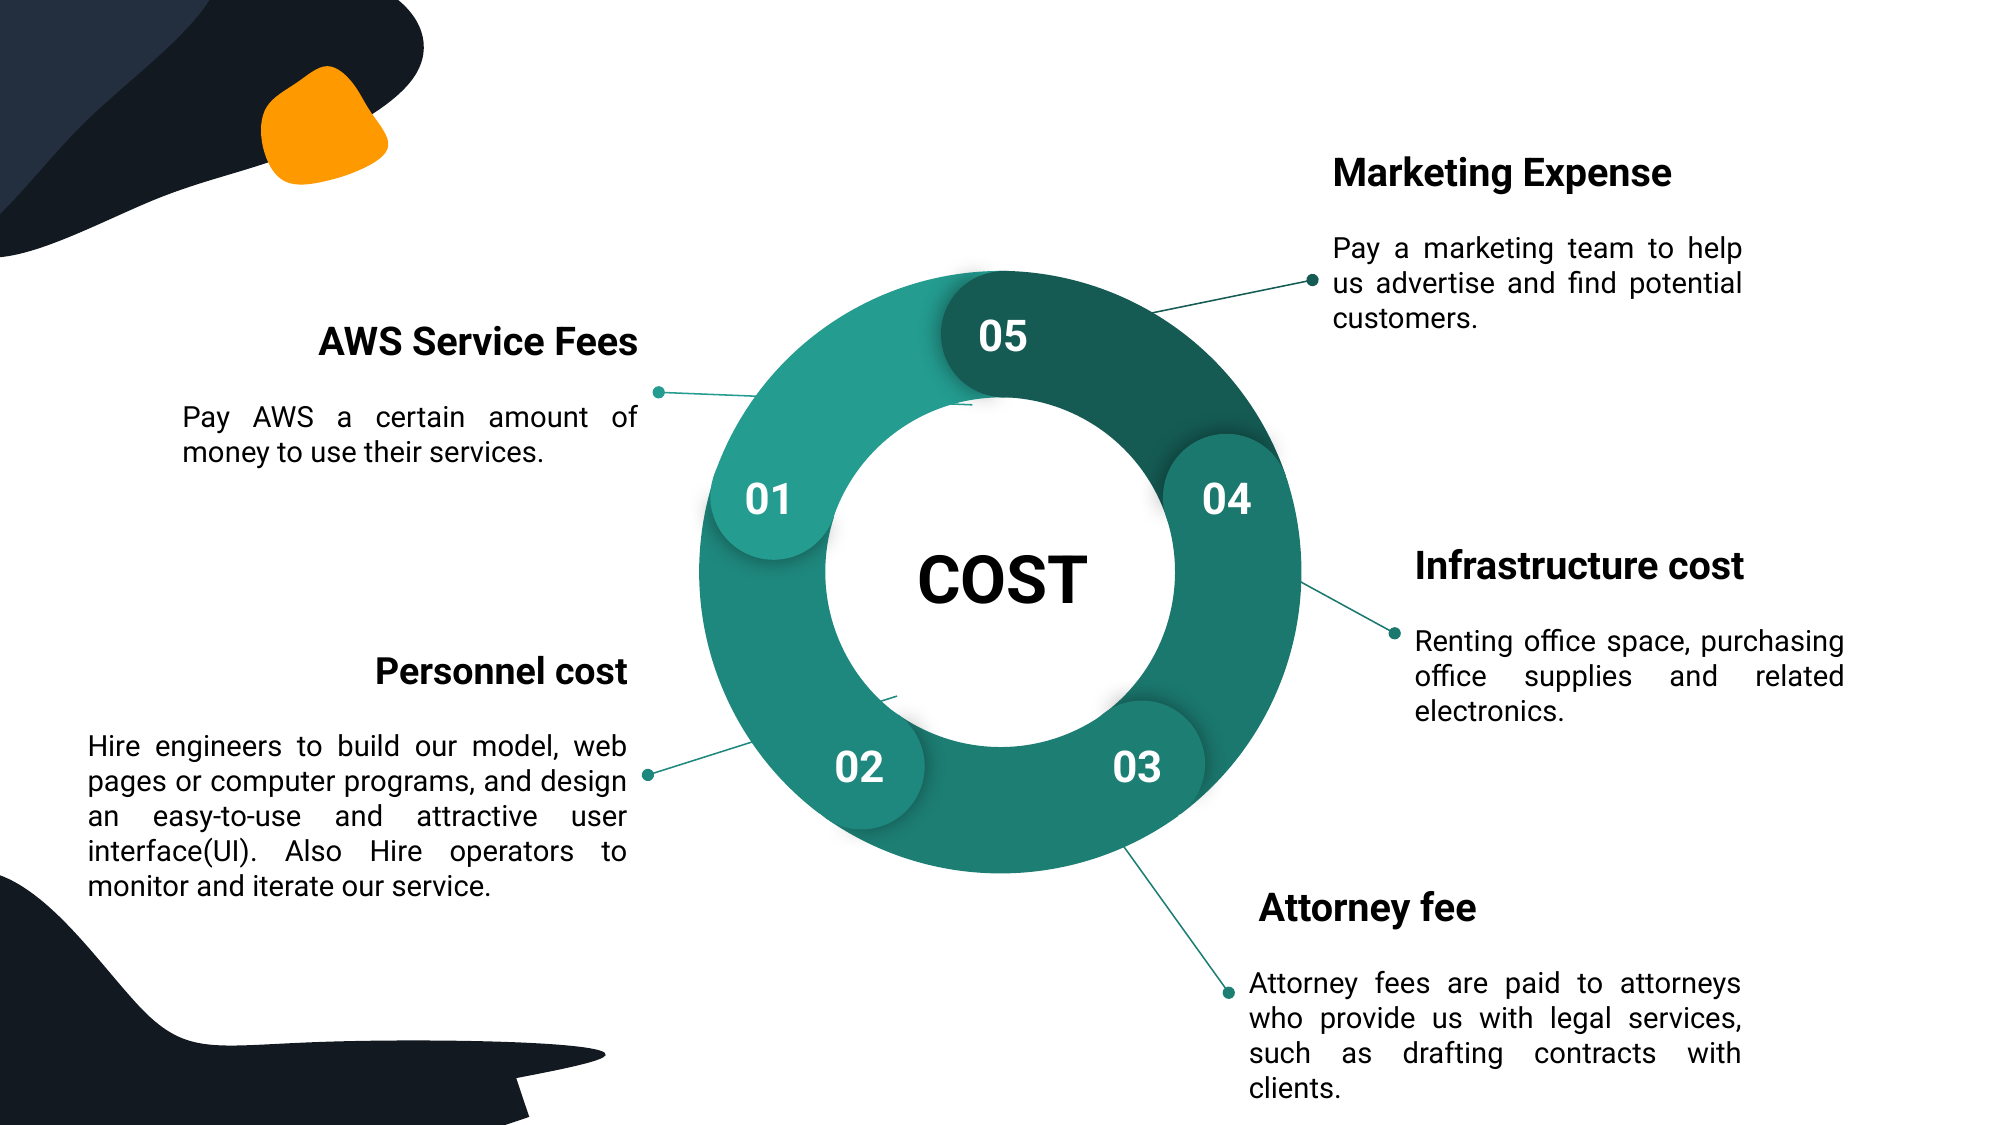

Marketing Expense

Pay a marketing team to help us advertise and find potential customers.

05

01
04

02
03
AWS Service Fees

Pay AWS a certain amount of money to use their services.
COST
Infrastructure cost

Renting office space, purchasing office supplies and related electronics.

Personnel cost

Hire engineers to build our model, web pages or computer programs, and design an easy-to-use and attractive user interface(UI). Also Hire operators to monitor and iterate our service.
 Attorney fee

Attorney fees are paid to attorneys who provide us with legal services, such as drafting contracts with clients.